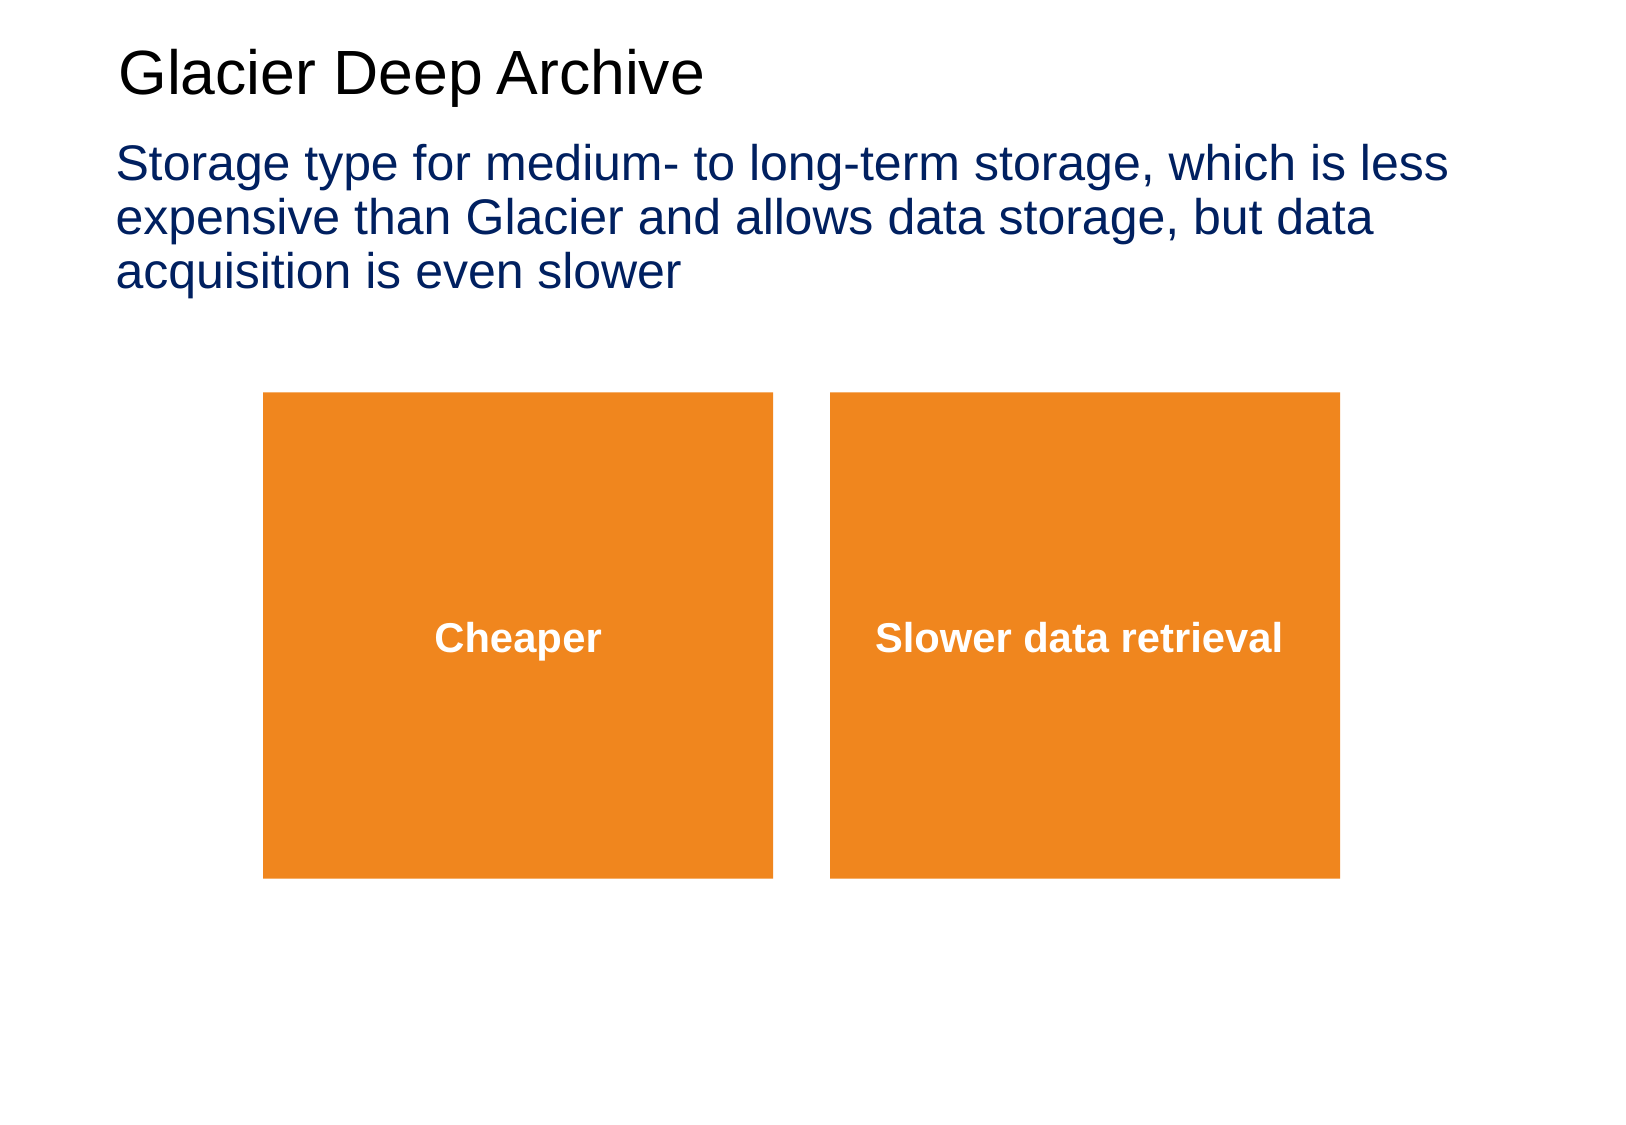

Glacier Deep Archive
Storage type for medium- to long-term storage, which is less expensive than Glacier and allows data storage, but data acquisition is even slower
Cheaper
Slower data retrieval